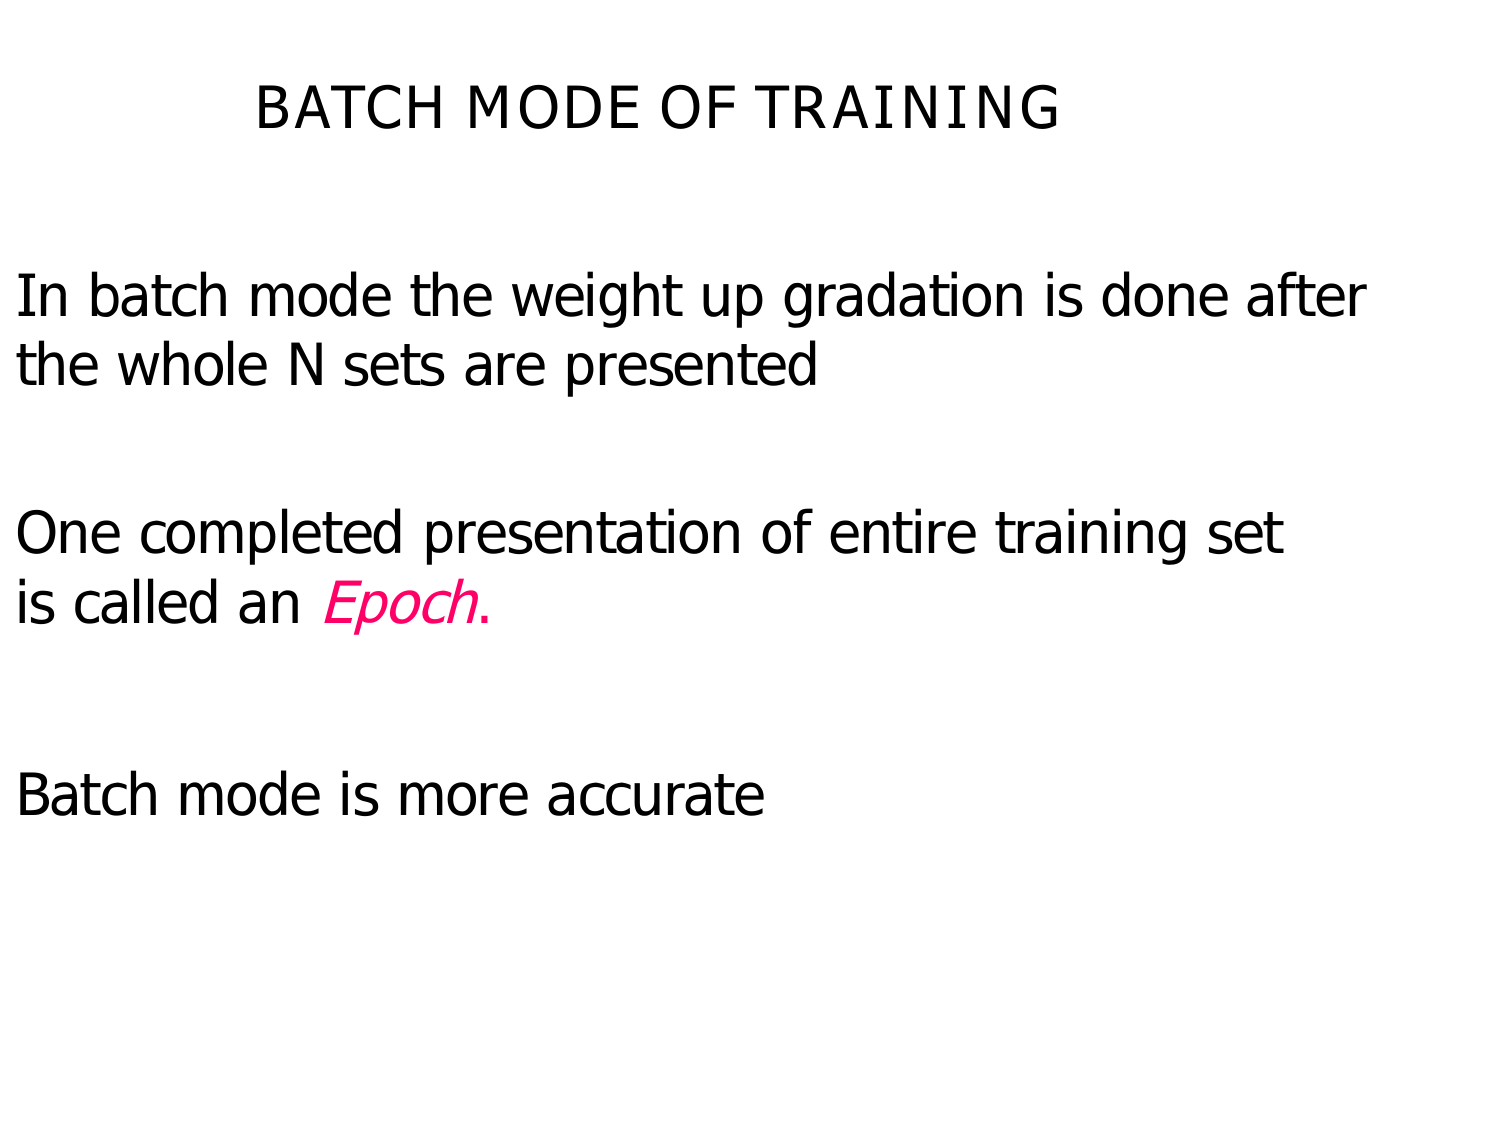

BATCH MODE OF TRAINING
In batch mode the weight up gradation is done after
the whole N sets are presented
One completed presentation of entire training set
is called an Epoch.
Batch mode is more accurate